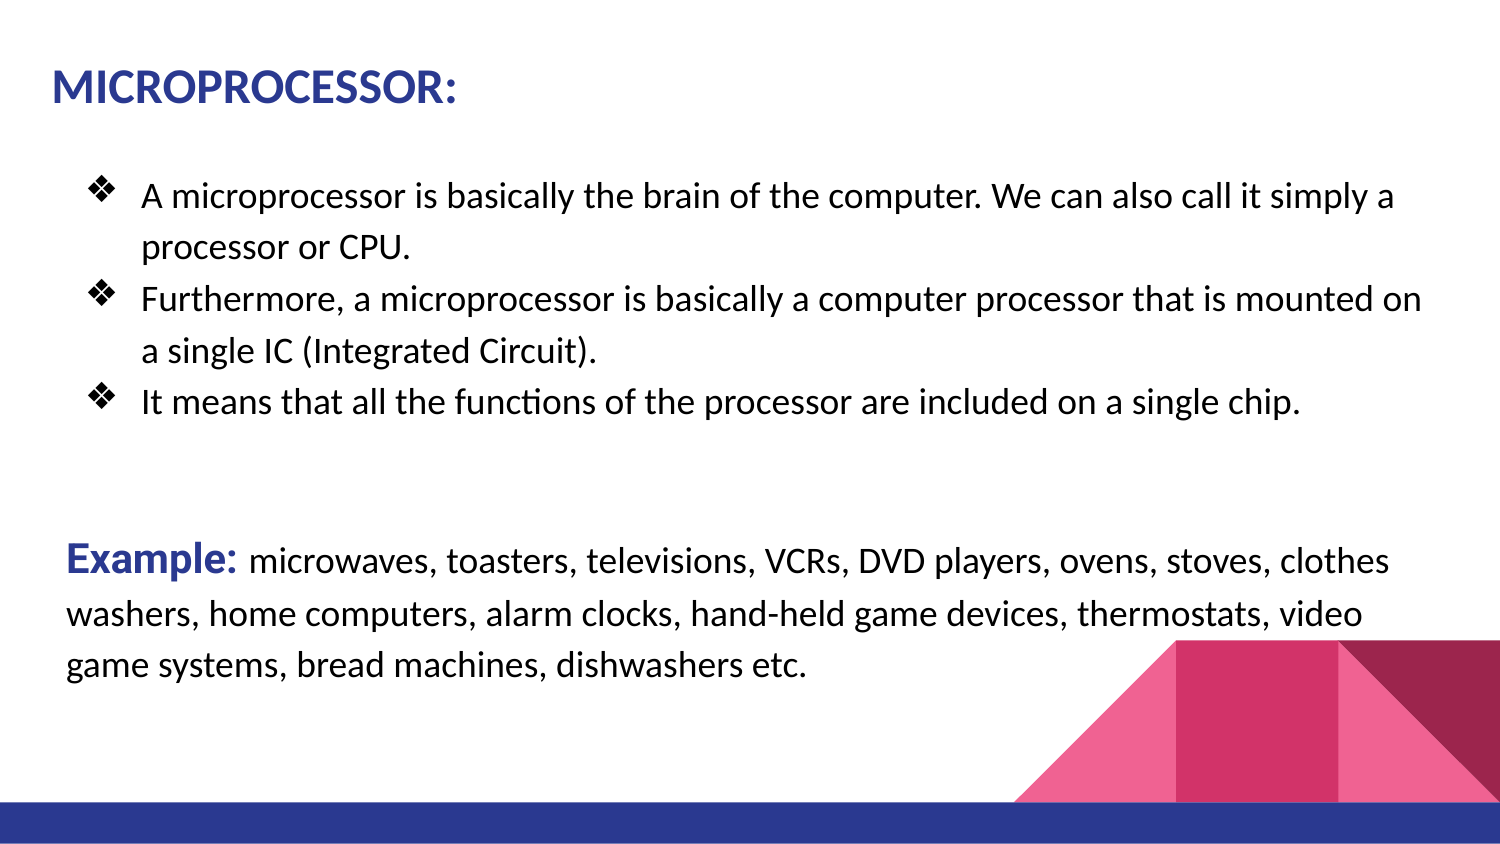

# MICROPROCESSOR:
A microprocessor is basically the brain of the computer. We can also call it simply a processor or CPU.
Furthermore, a microprocessor is basically a computer processor that is mounted on a single IC (Integrated Circuit).
It means that all the functions of the processor are included on a single chip.

Example: microwaves, toasters, televisions, VCRs, DVD players, ovens, stoves, clothes washers, home computers, alarm clocks, hand-held game devices, thermostats, video game systems, bread machines, dishwashers etc.